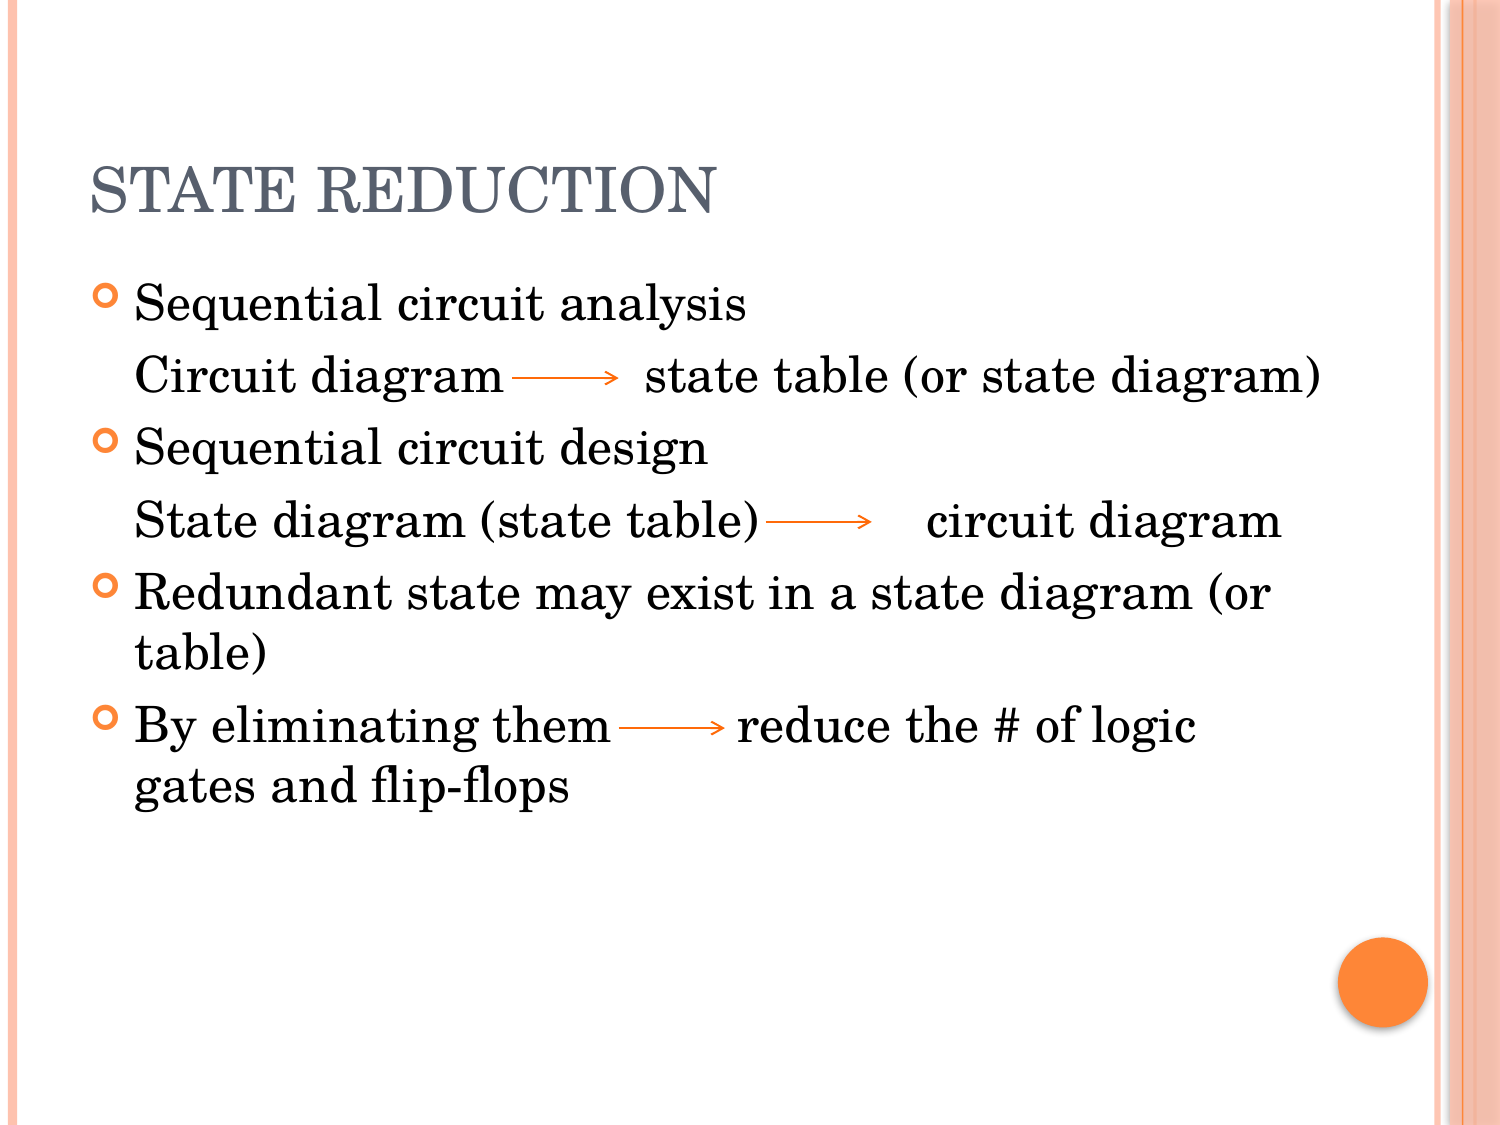

# State reduction
Sequential circuit analysis
	Circuit diagram          state table (or state diagram)
Sequential circuit design
	State diagram (state table) 	   circuit diagram
Redundant state may exist in a state diagram (or table)
By eliminating them         reduce the # of logic gates and flip-flops